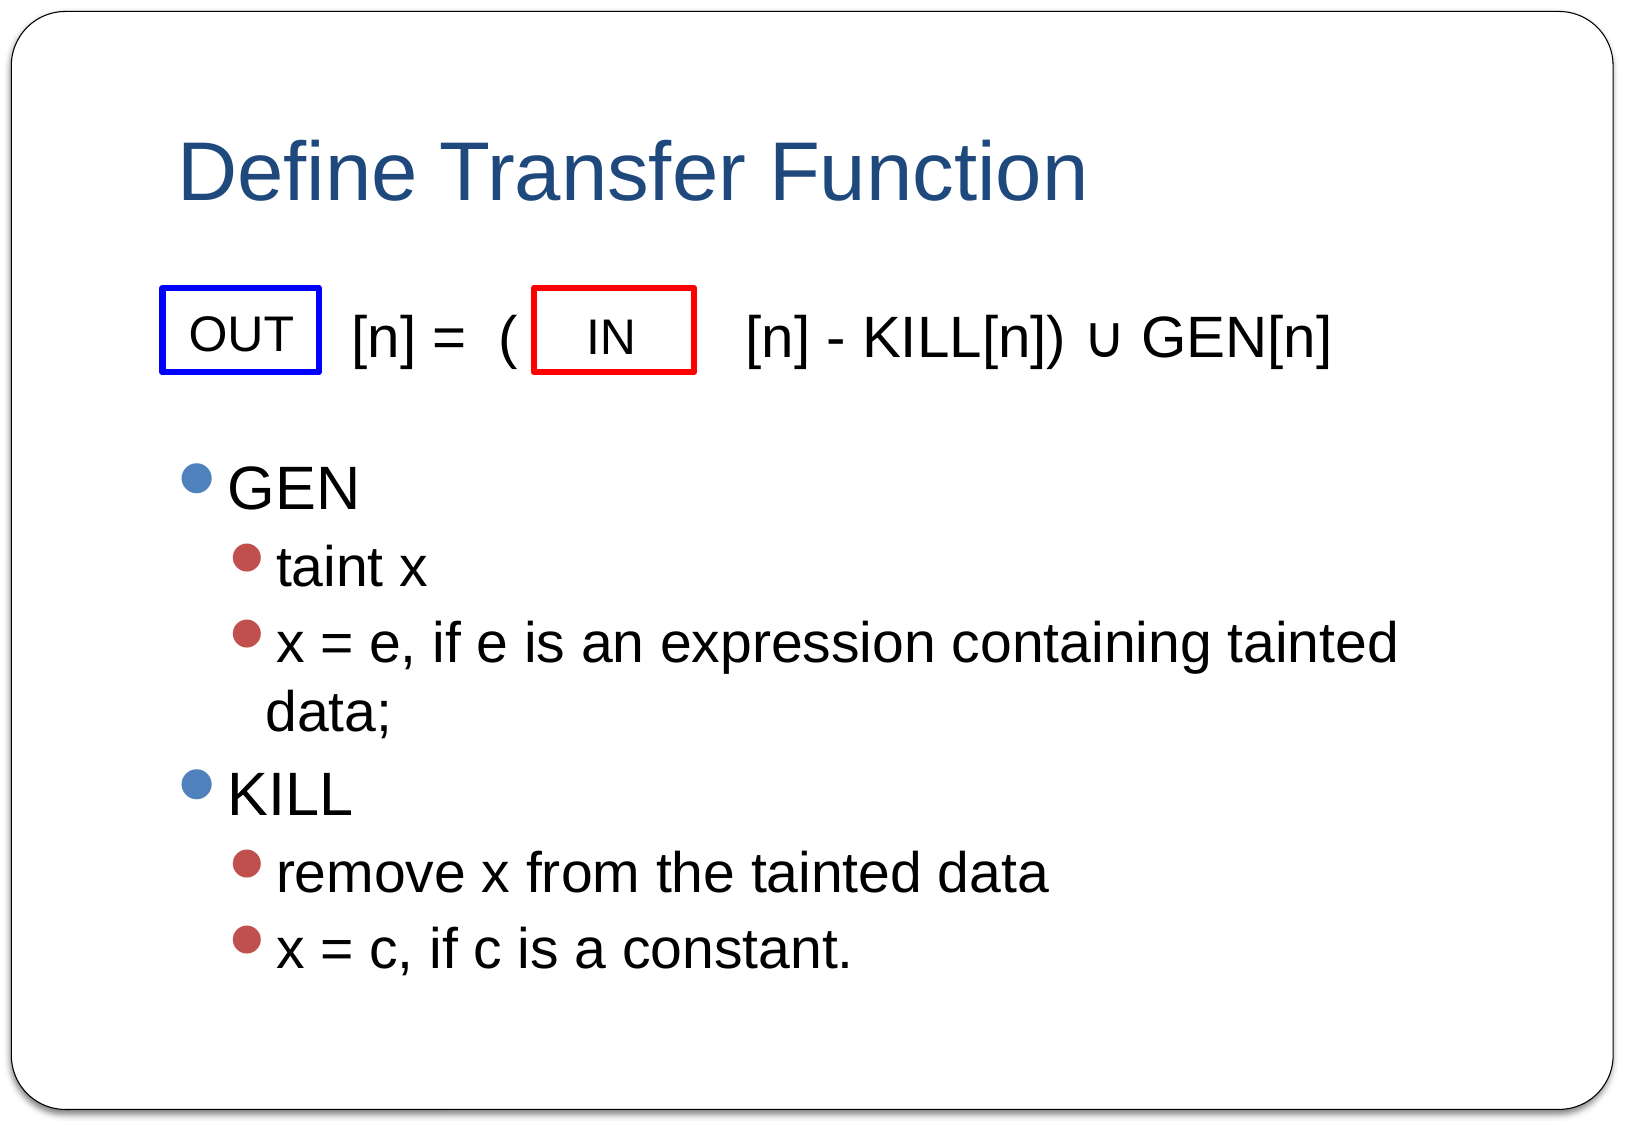

# Define Transfer Function
[n] =  (              [n] - KILL[n]) ∪ GEN[n]

OUT
IN
GEN
taint x
x = e, if e is an expression containing tainted data;
KILL
remove x from the tainted data
x = c, if c is a constant.